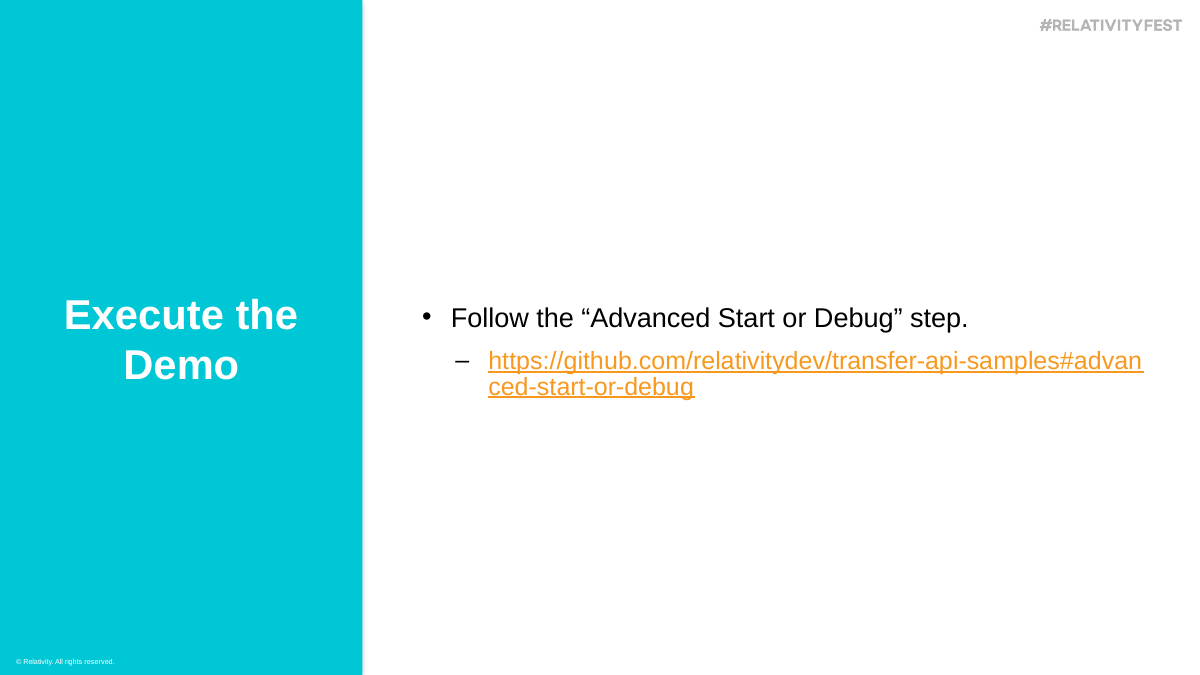

Follow the “Advanced Start or Debug” step.
https://github.com/relativitydev/transfer-api-samples#advanced-start-or-debug
Execute the Demo